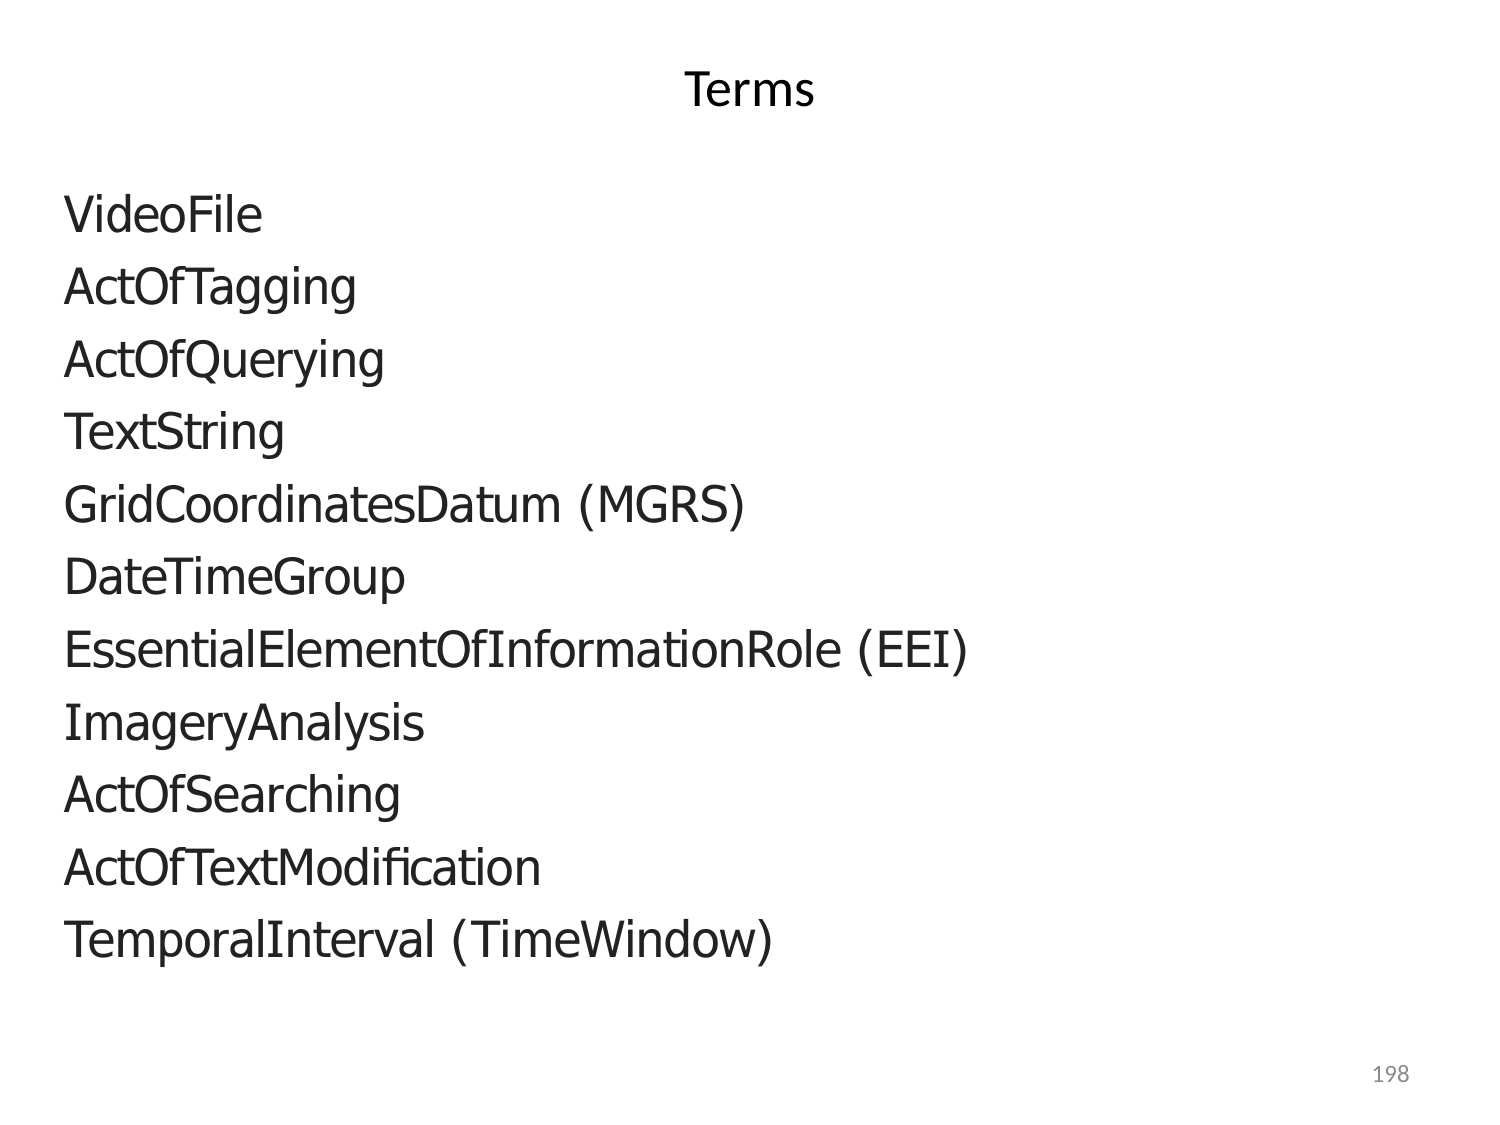

# Terms
VideoFile
ActOfTagging
ActOfQuerying
TextString
GridCoordinatesDatum (MGRS)
DateTimeGroup
EssentialElementOfInformationRole (EEI)
ImageryAnalysis
ActOfSearching
ActOfTextModification
TemporalInterval (TimeWindow)

198